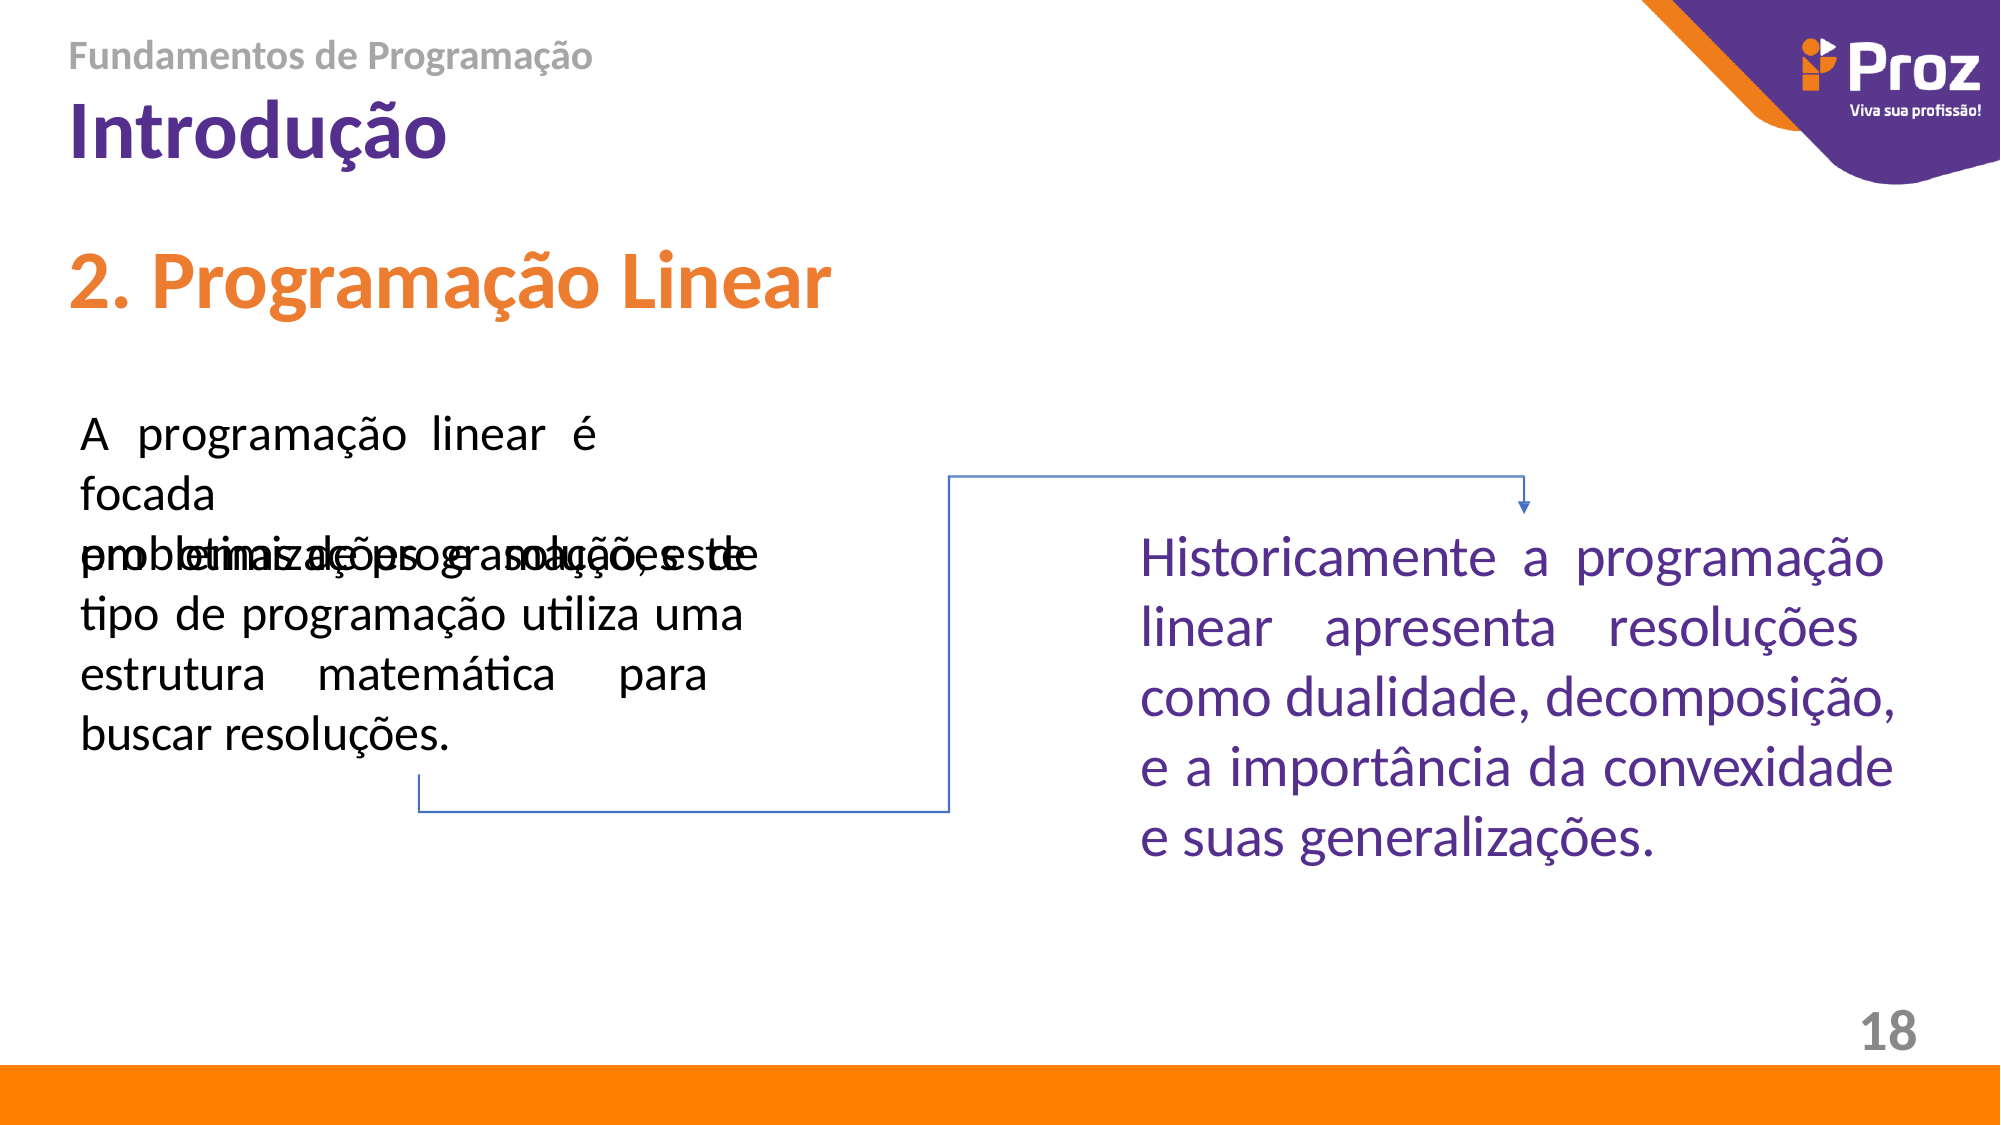

Fundamentos de Programação
# Introdução
2. Programação Linear
A	programação	linear	é	focada
em	otimizações	e	soluções	de

Historicamente a programação  linear apresenta resoluções  como dualidade, decomposição,  e a importância da convexidade  e suas generalizações.
problemas de programação, este  tipo de programação utiliza uma  estrutura matemática para  buscar resoluções.
18